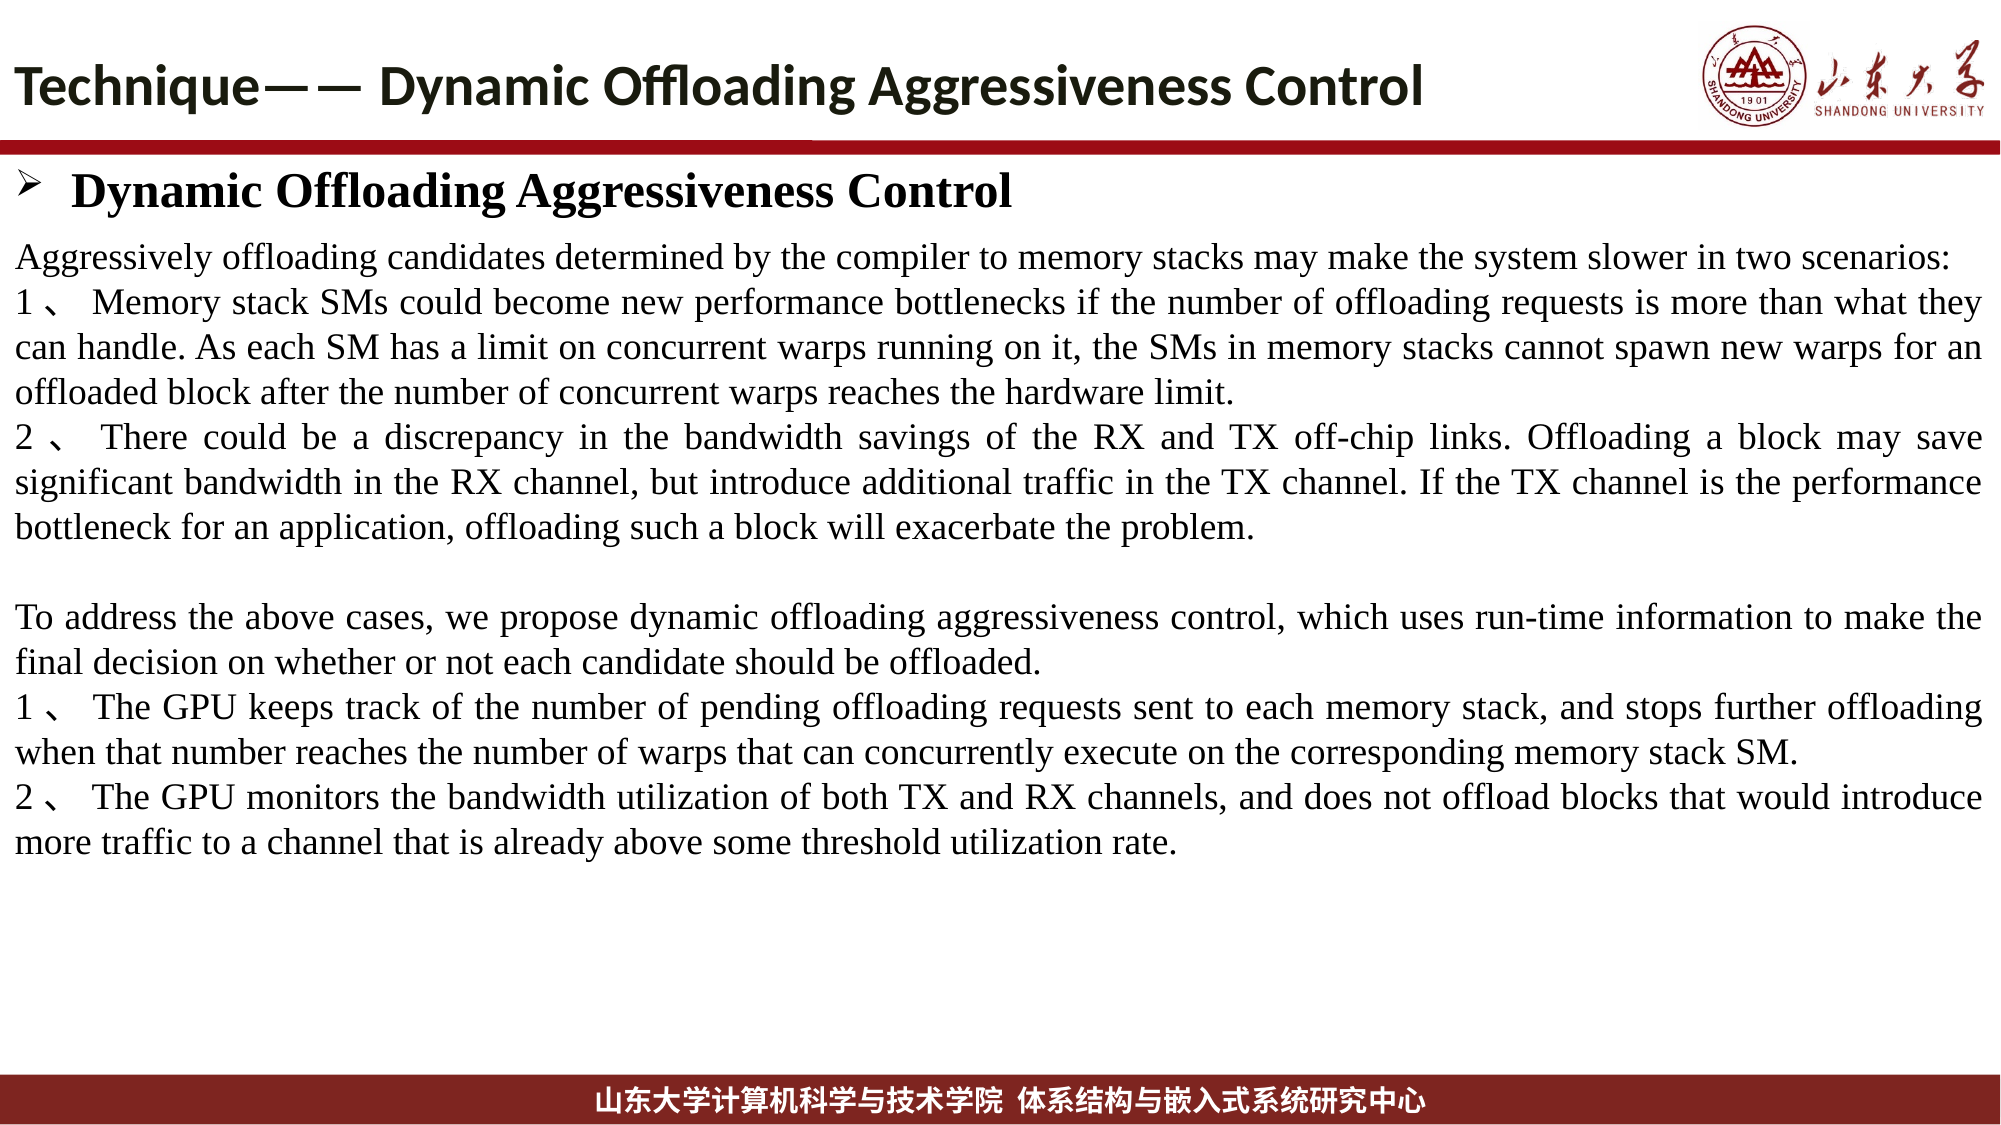

# Technique—— Dynamic Offloading Aggressiveness Control
 Dynamic Offloading Aggressiveness Control
Aggressively offloading candidates determined by the compiler to memory stacks may make the system slower in two scenarios:
1、Memory stack SMs could become new performance bottlenecks if the number of offloading requests is more than what they can handle. As each SM has a limit on concurrent warps running on it, the SMs in memory stacks cannot spawn new warps for an offloaded block after the number of concurrent warps reaches the hardware limit.
2、There could be a discrepancy in the bandwidth savings of the RX and TX off-chip links. Offloading a block may save significant bandwidth in the RX channel, but introduce additional traffic in the TX channel. If the TX channel is the performance bottleneck for an application, offloading such a block will exacerbate the problem.

To address the above cases, we propose dynamic offloading aggressiveness control, which uses run-time information to make the final decision on whether or not each candidate should be offloaded.
1、The GPU keeps track of the number of pending offloading requests sent to each memory stack, and stops further offloading when that number reaches the number of warps that can concurrently execute on the corresponding memory stack SM.
2、The GPU monitors the bandwidth utilization of both TX and RX channels, and does not offload blocks that would introduce more traffic to a channel that is already above some threshold utilization rate.